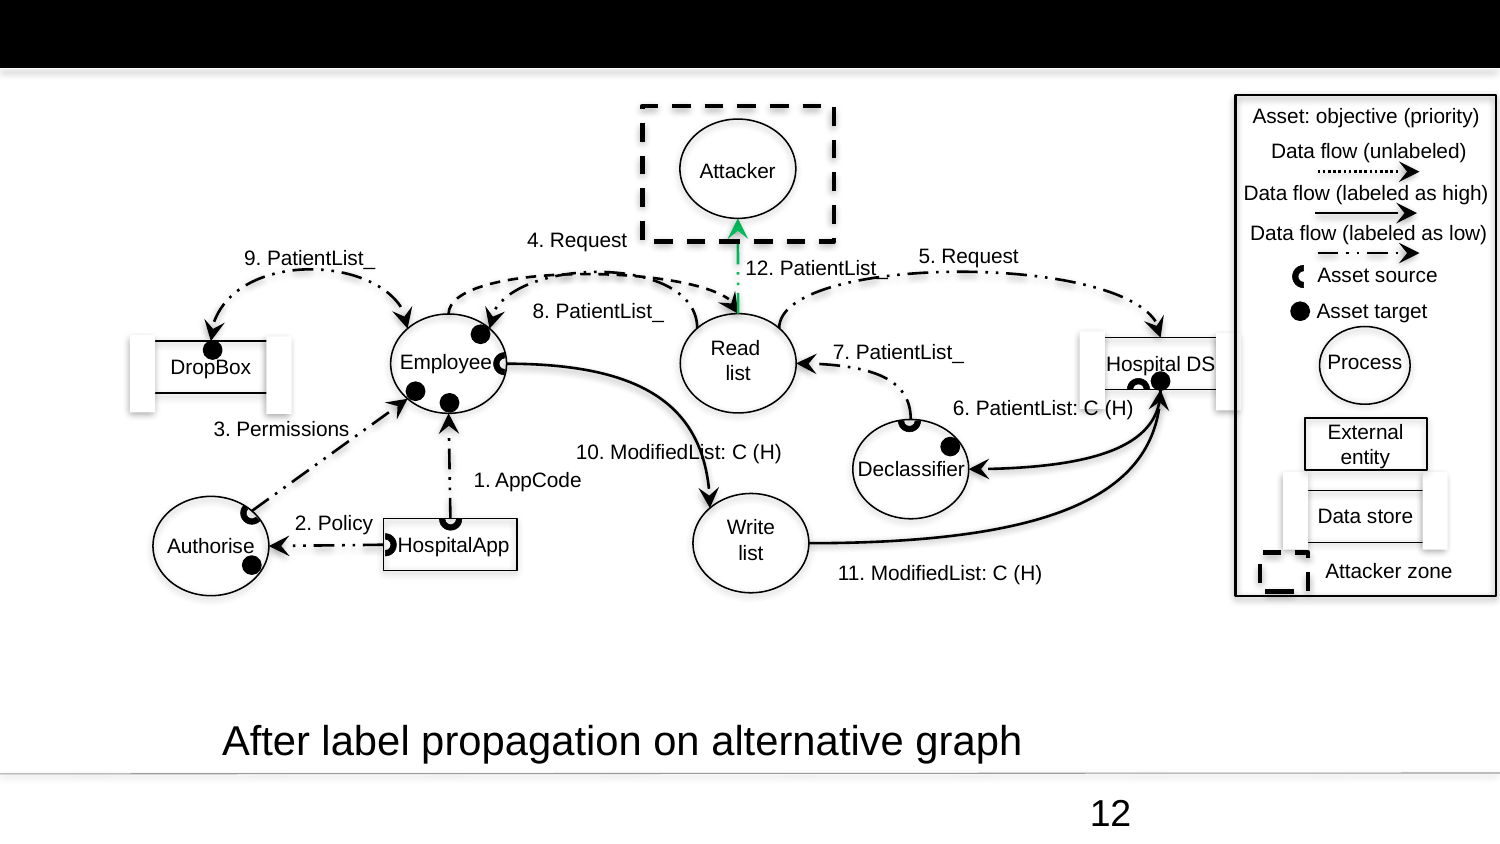

Asset: objective (priority)

Attacker
Data flow (unlabeled)
Data flow (labeled as high)
Data flow (labeled as low)
4. Request
5. Request
9. PatientList_

12. PatientList_
Asset source

Asset target

8. PatientList_

Read
list

Employee

Process
7. PatientList_

Hospital DS

DropBox

6. PatientList: C (H)

3. Permissions

Declassifier

External entity

10. ModifiedList: C (H)
1. AppCode

Data store

Write
list

Authorise

2. Policy

HospitalApp

Attacker zone

11. ModifiedList: C (H)

After label propagation on alternative graph
12